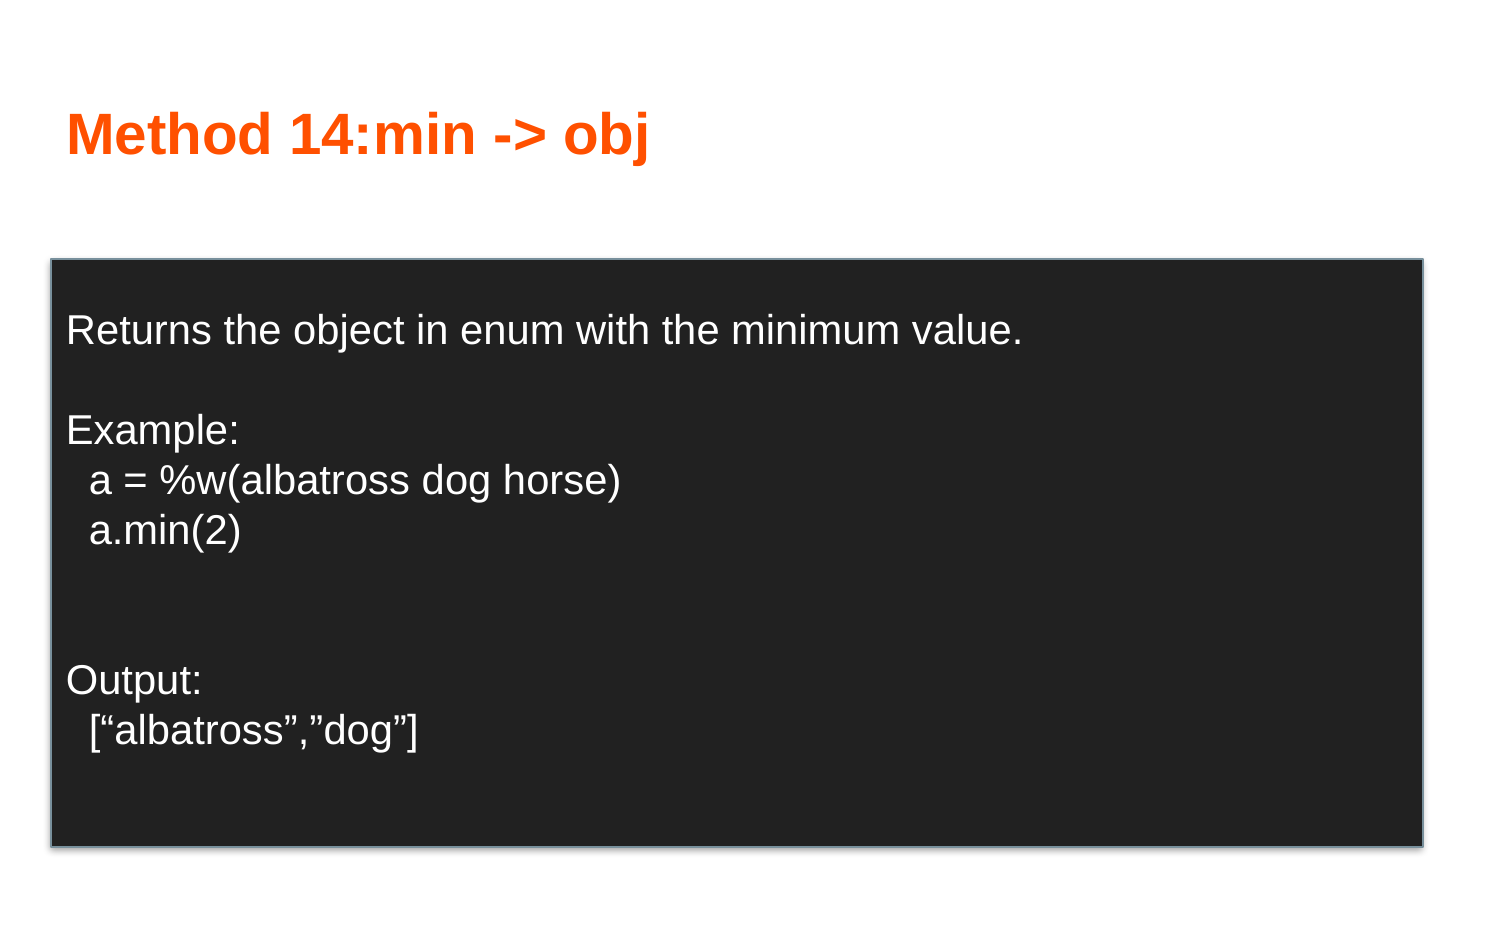

# Method 14:min -> obj
Returns the object in enum with the minimum value.

Example:
  a = %w(albatross dog horse)
  a.min(2)

Output:
  [“albatross”,”dog”]